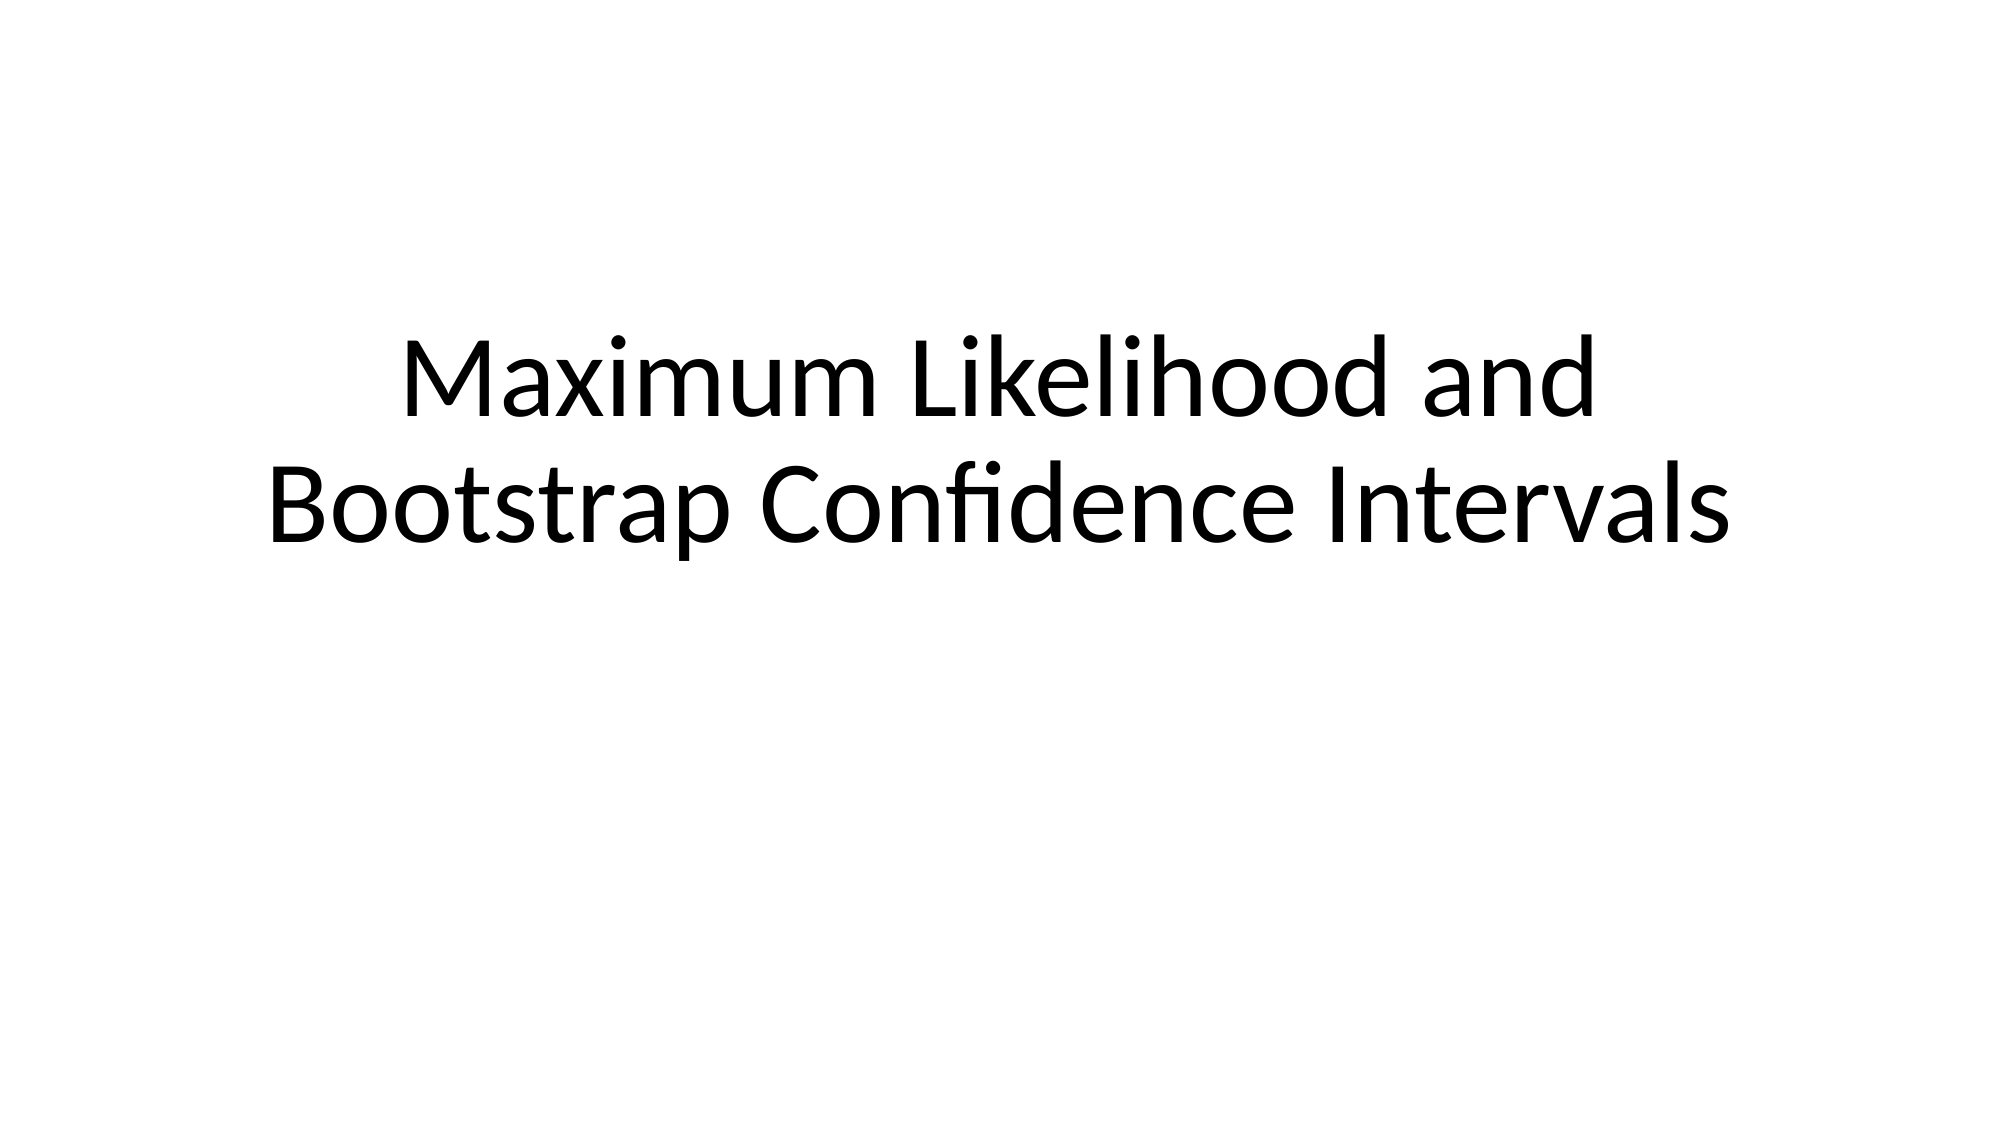

# Maximum Likelihood and Bootstrap Confidence Intervals